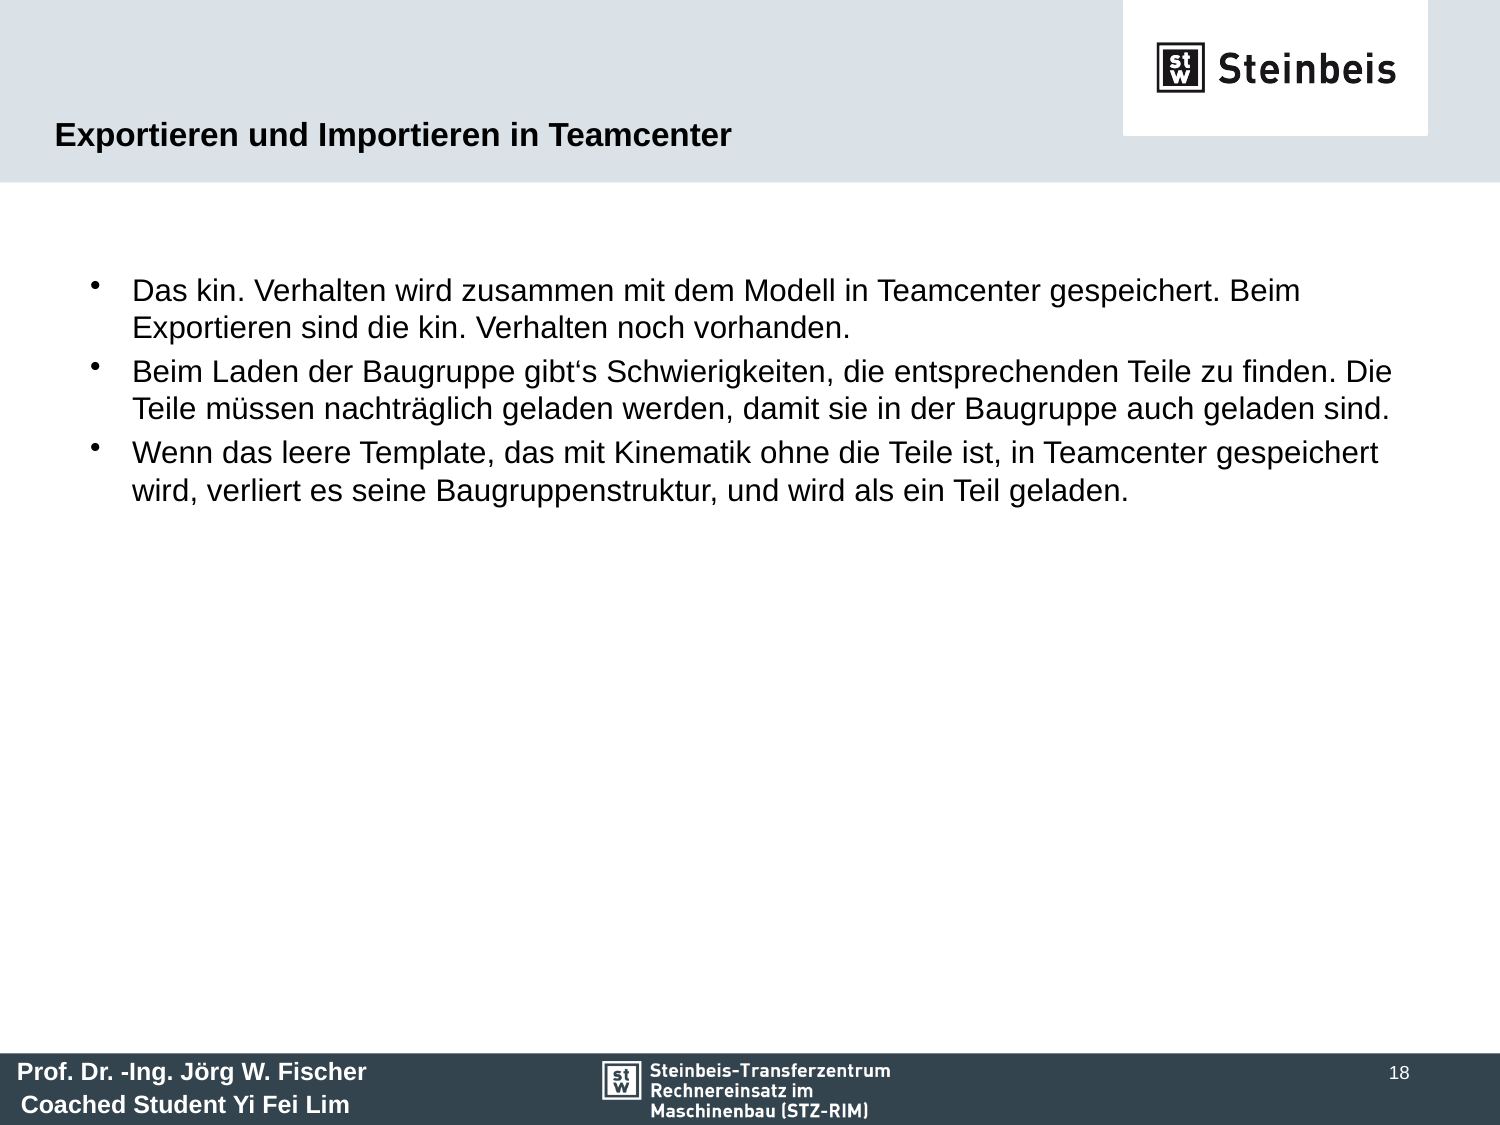

# Exportieren und Importieren in Teamcenter
Das kin. Verhalten wird zusammen mit dem Modell in Teamcenter gespeichert. Beim Exportieren sind die kin. Verhalten noch vorhanden.
Beim Laden der Baugruppe gibt‘s Schwierigkeiten, die entsprechenden Teile zu finden. Die Teile müssen nachträglich geladen werden, damit sie in der Baugruppe auch geladen sind.
Wenn das leere Template, das mit Kinematik ohne die Teile ist, in Teamcenter gespeichert wird, verliert es seine Baugruppenstruktur, und wird als ein Teil geladen.

18